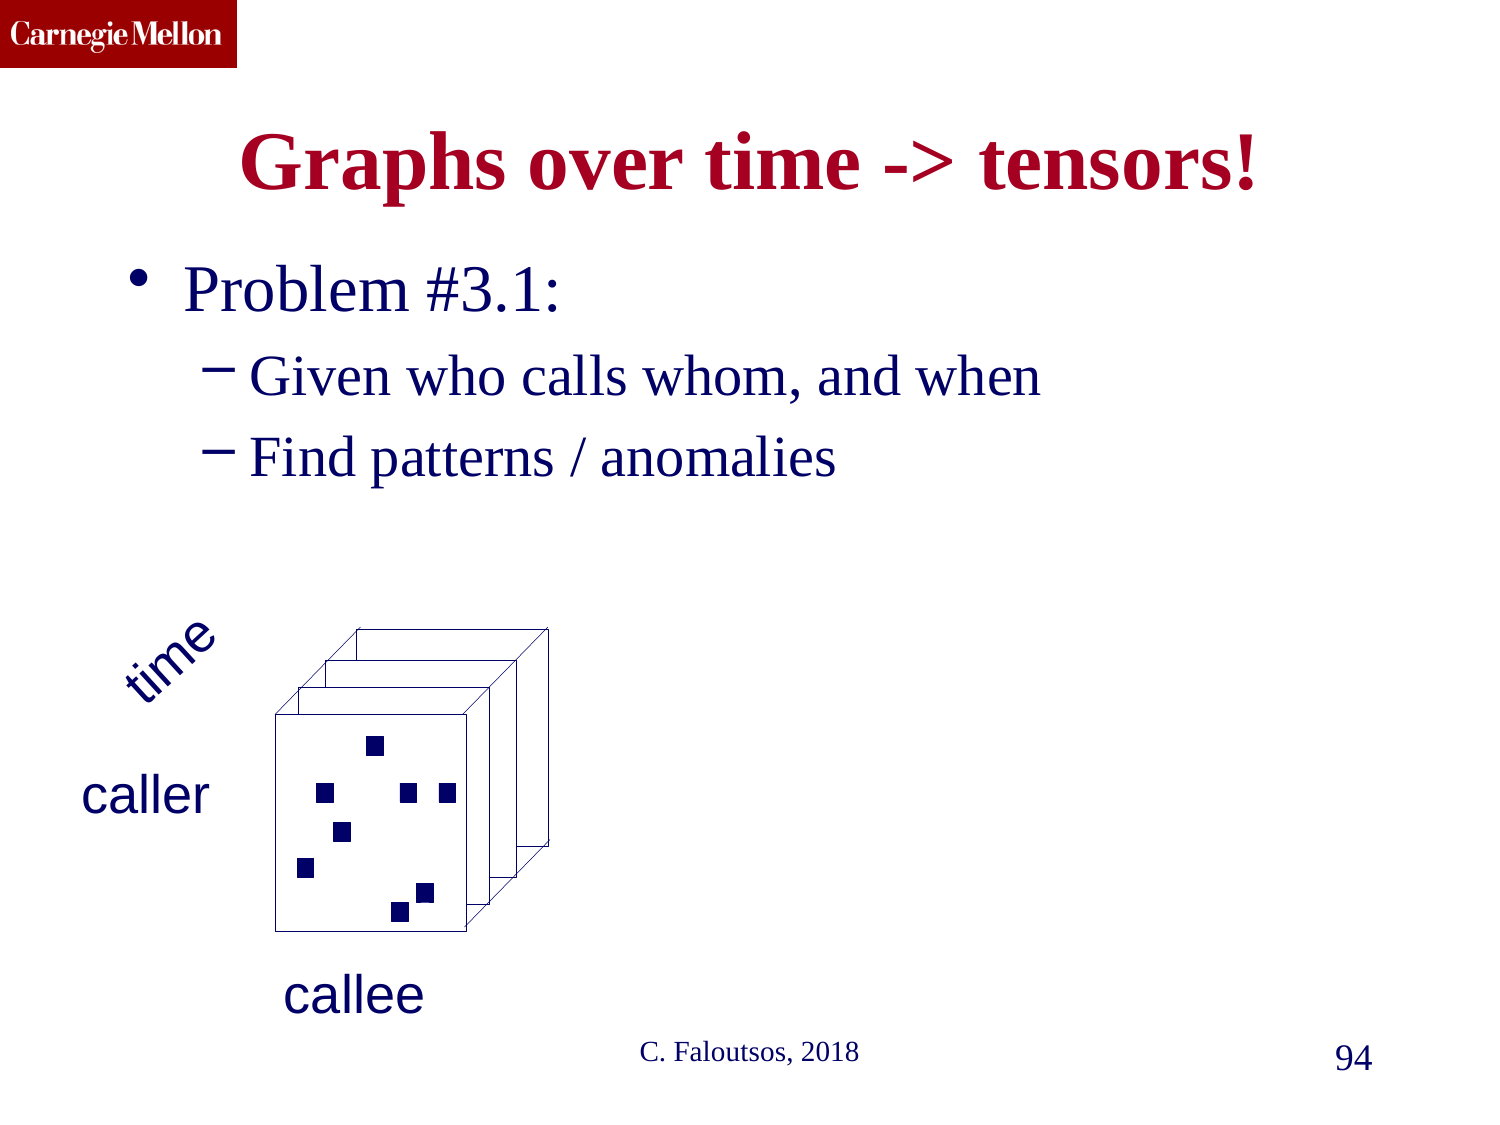

# Graphs over time -> tensors!
Problem #3.1:
Given who calls whom, and when
Find patterns / anomalies
time

caller
callee
C. Faloutsos, 2018
94